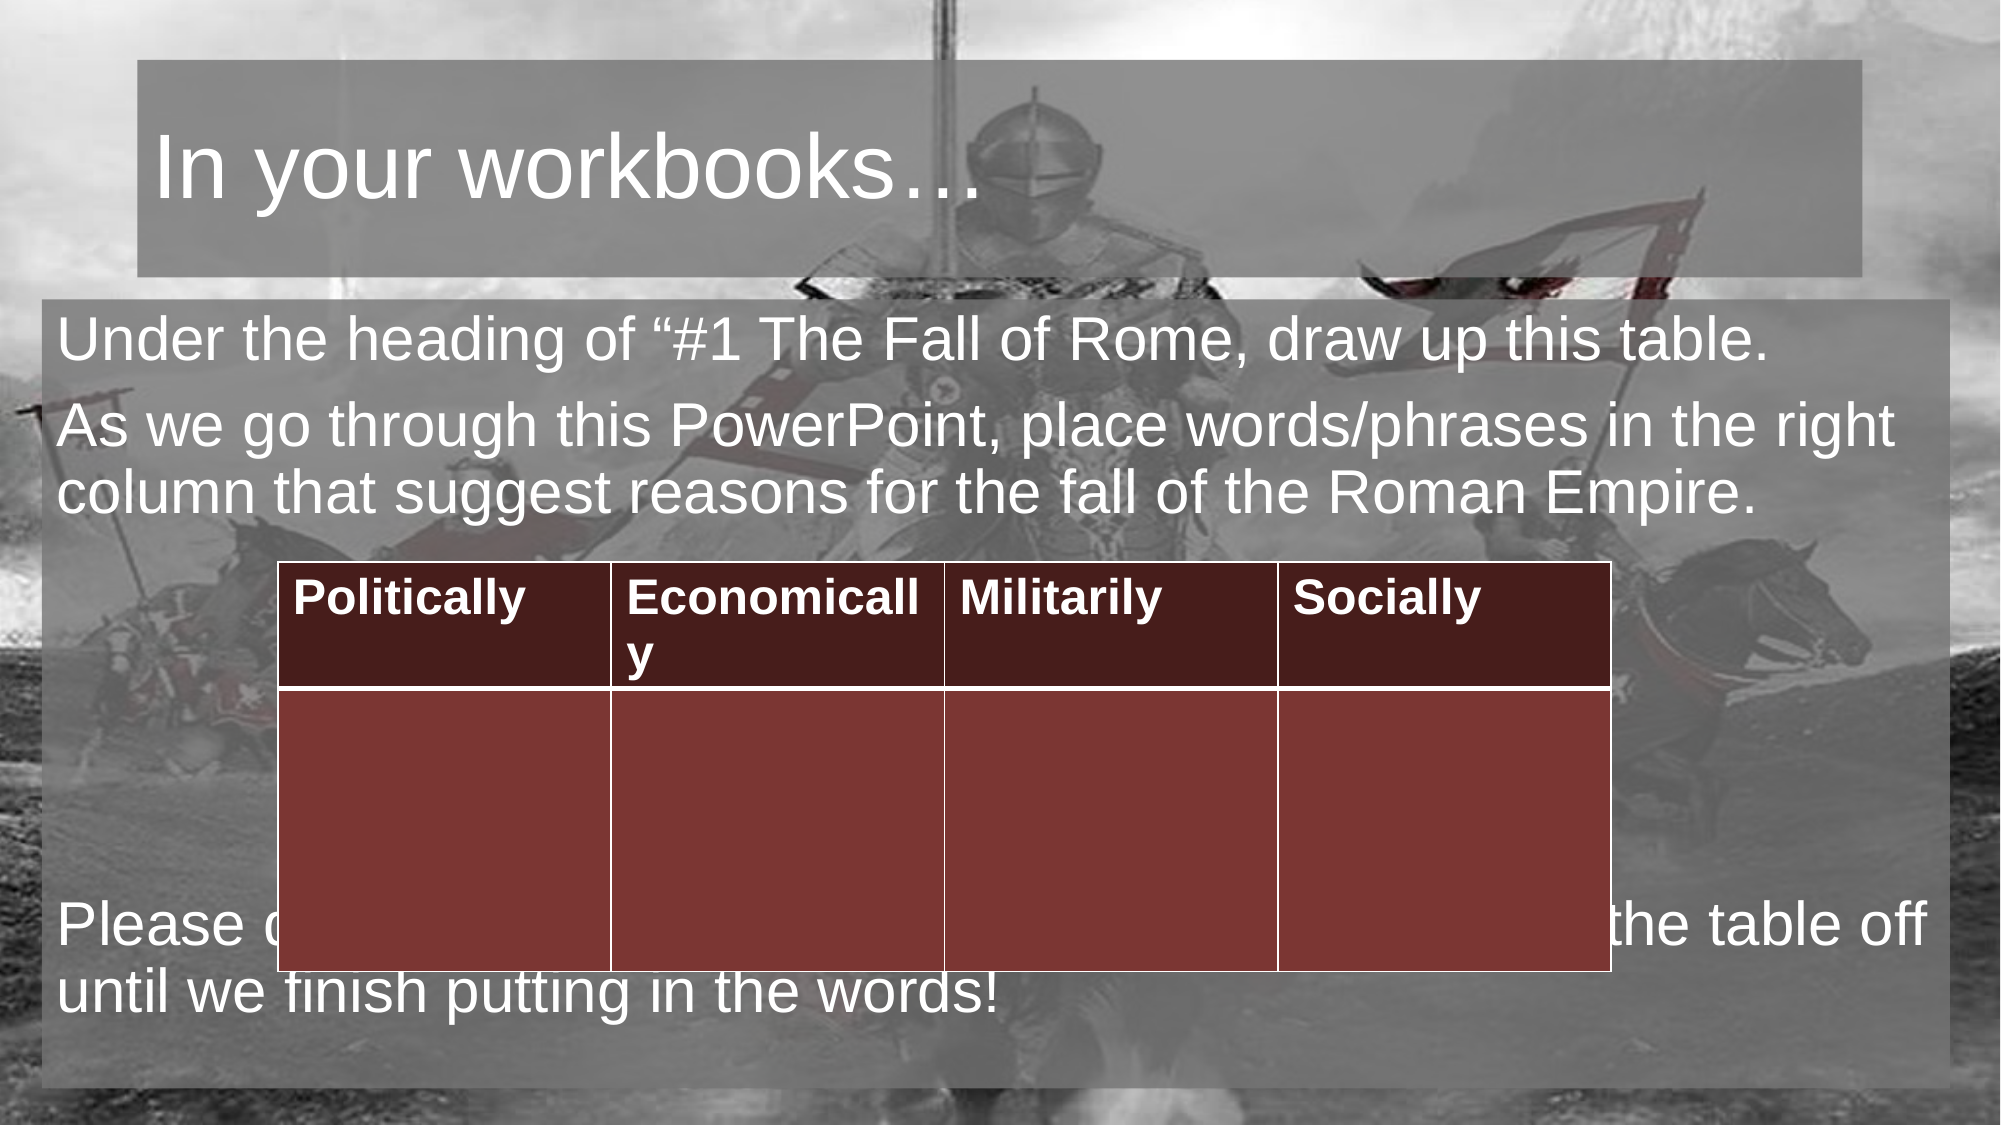

# In your workbooks…
Under the heading of “#1 The Fall of Rome, draw up this table.
As we go through this PowerPoint, place words/phrases in the right column that suggest reasons for the fall of the Roman Empire.

Please don’t rule too far down the page, and don’t close the table off until we finish putting in the words!
| Politically | Economically | Militarily | Socially |
| --- | --- | --- | --- |
|  |  |  |  |